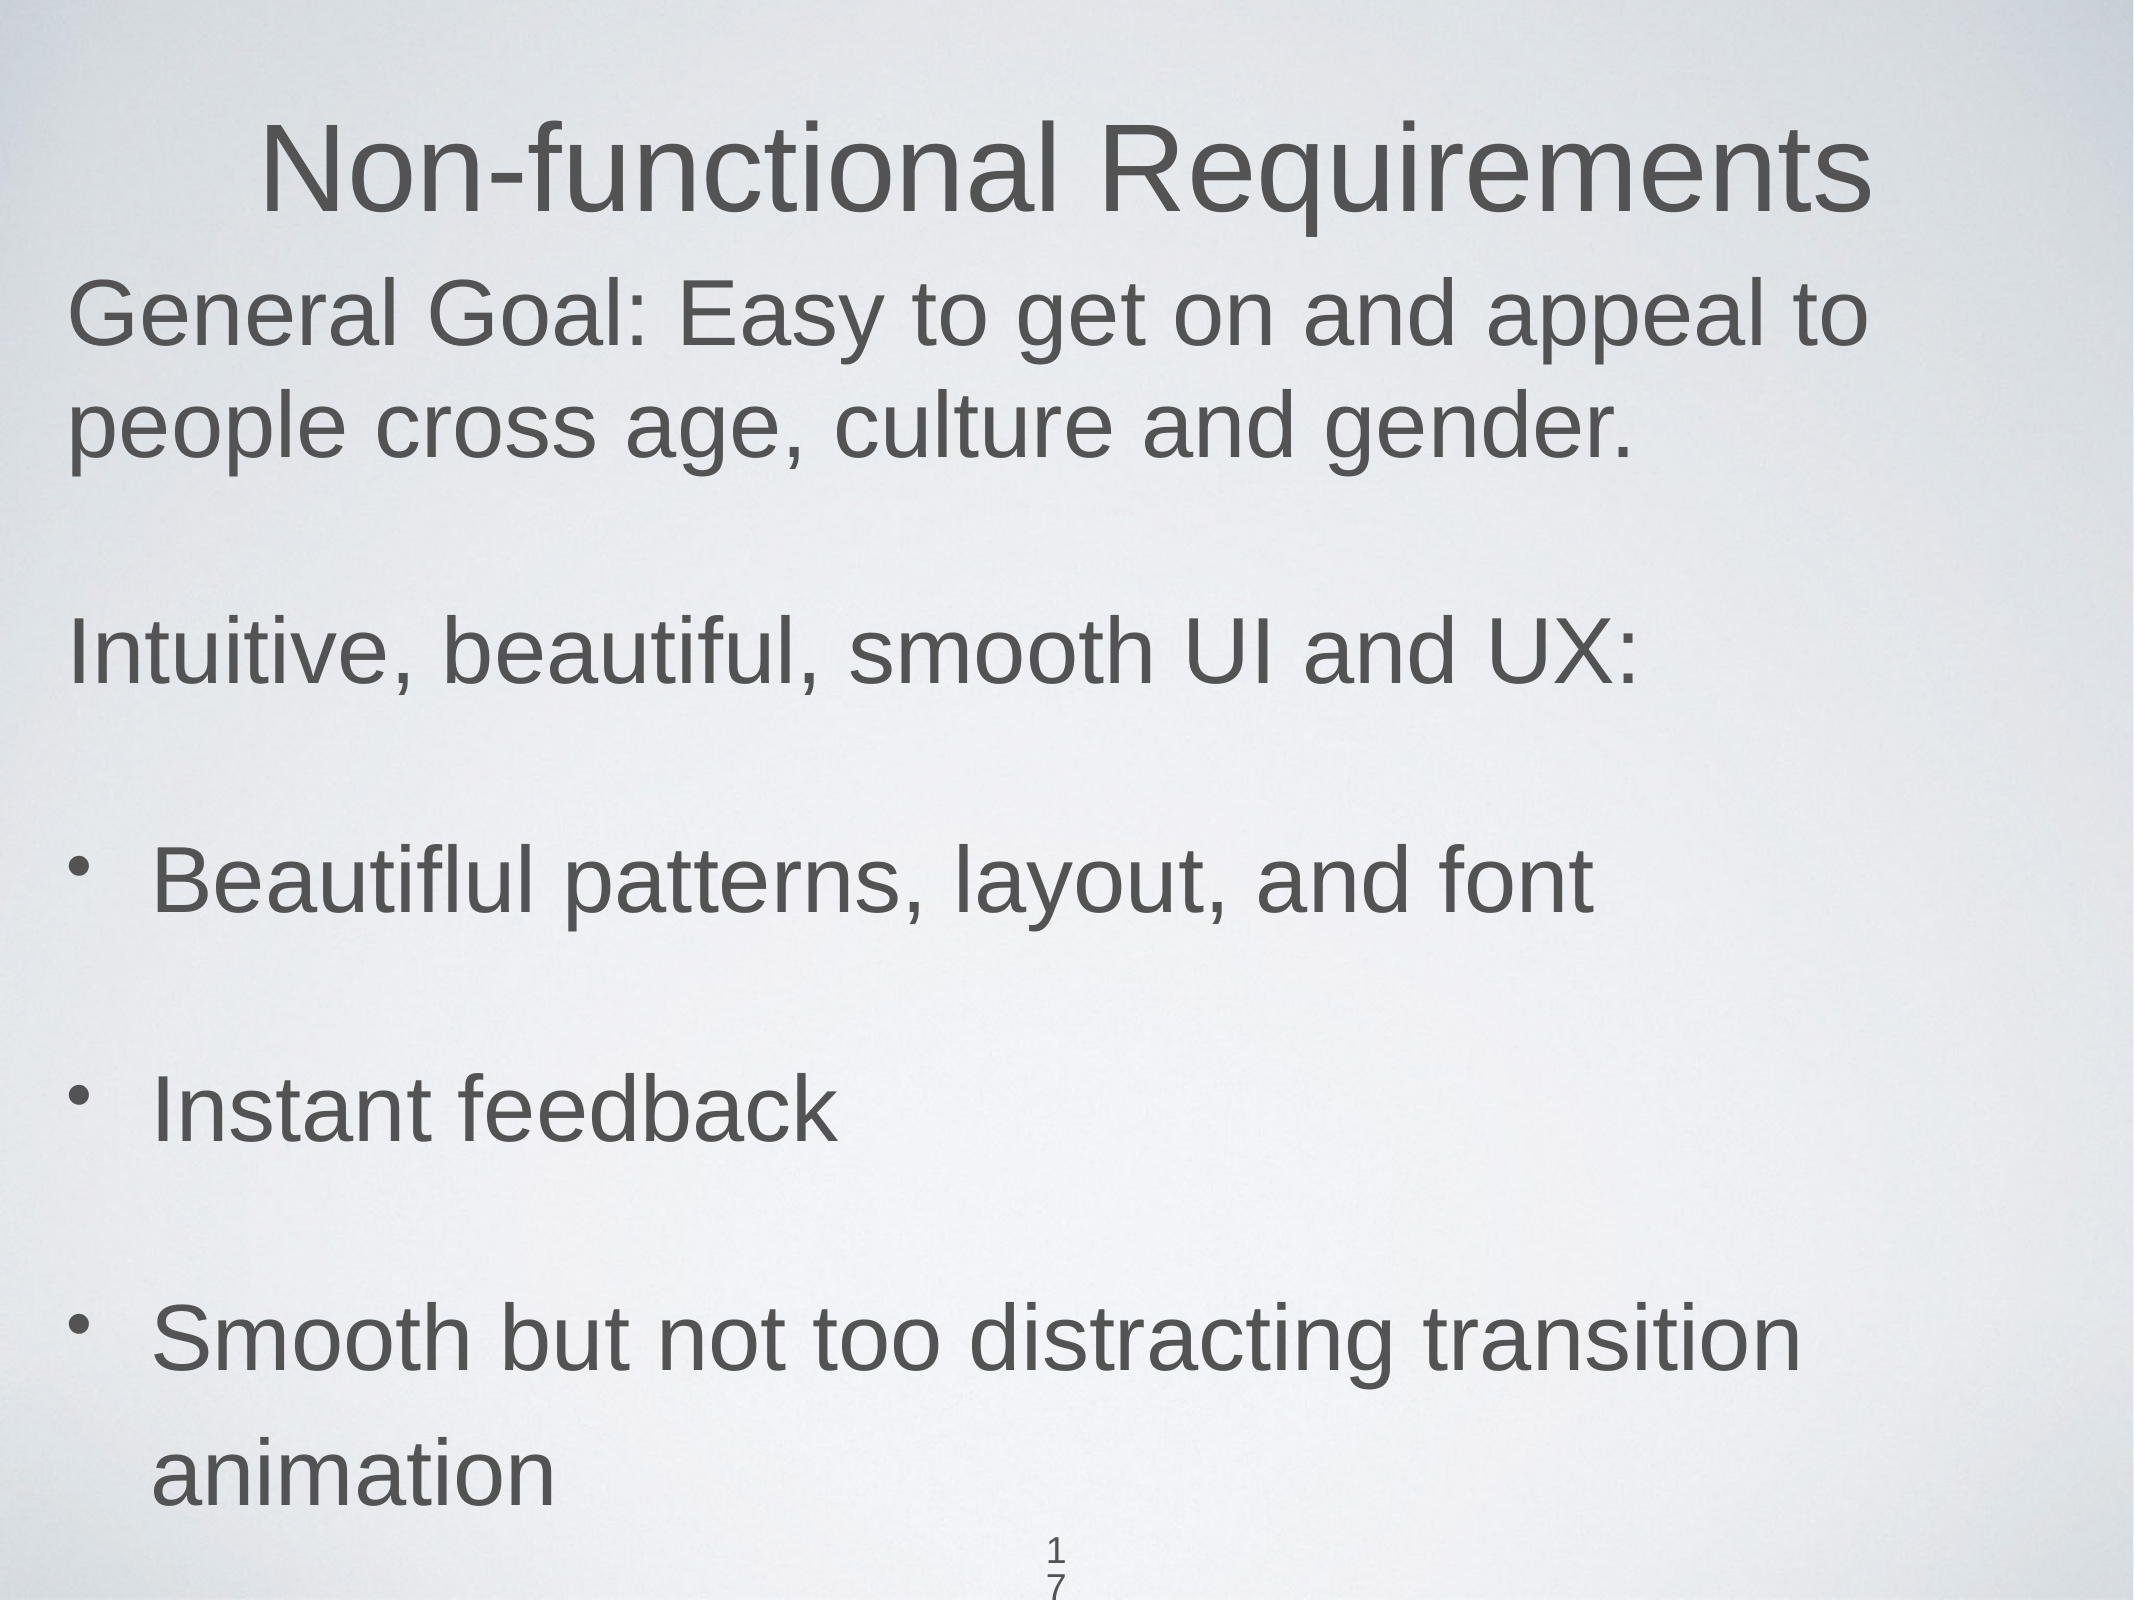

17
# Non-functional Requirements
General Goal: Easy to get on and appeal to people cross age, culture and gender.

Intuitive, beautiful, smooth UI and UX:
Beautiflul patterns, layout, and font
Instant feedback
Smooth but not too distracting transition animation